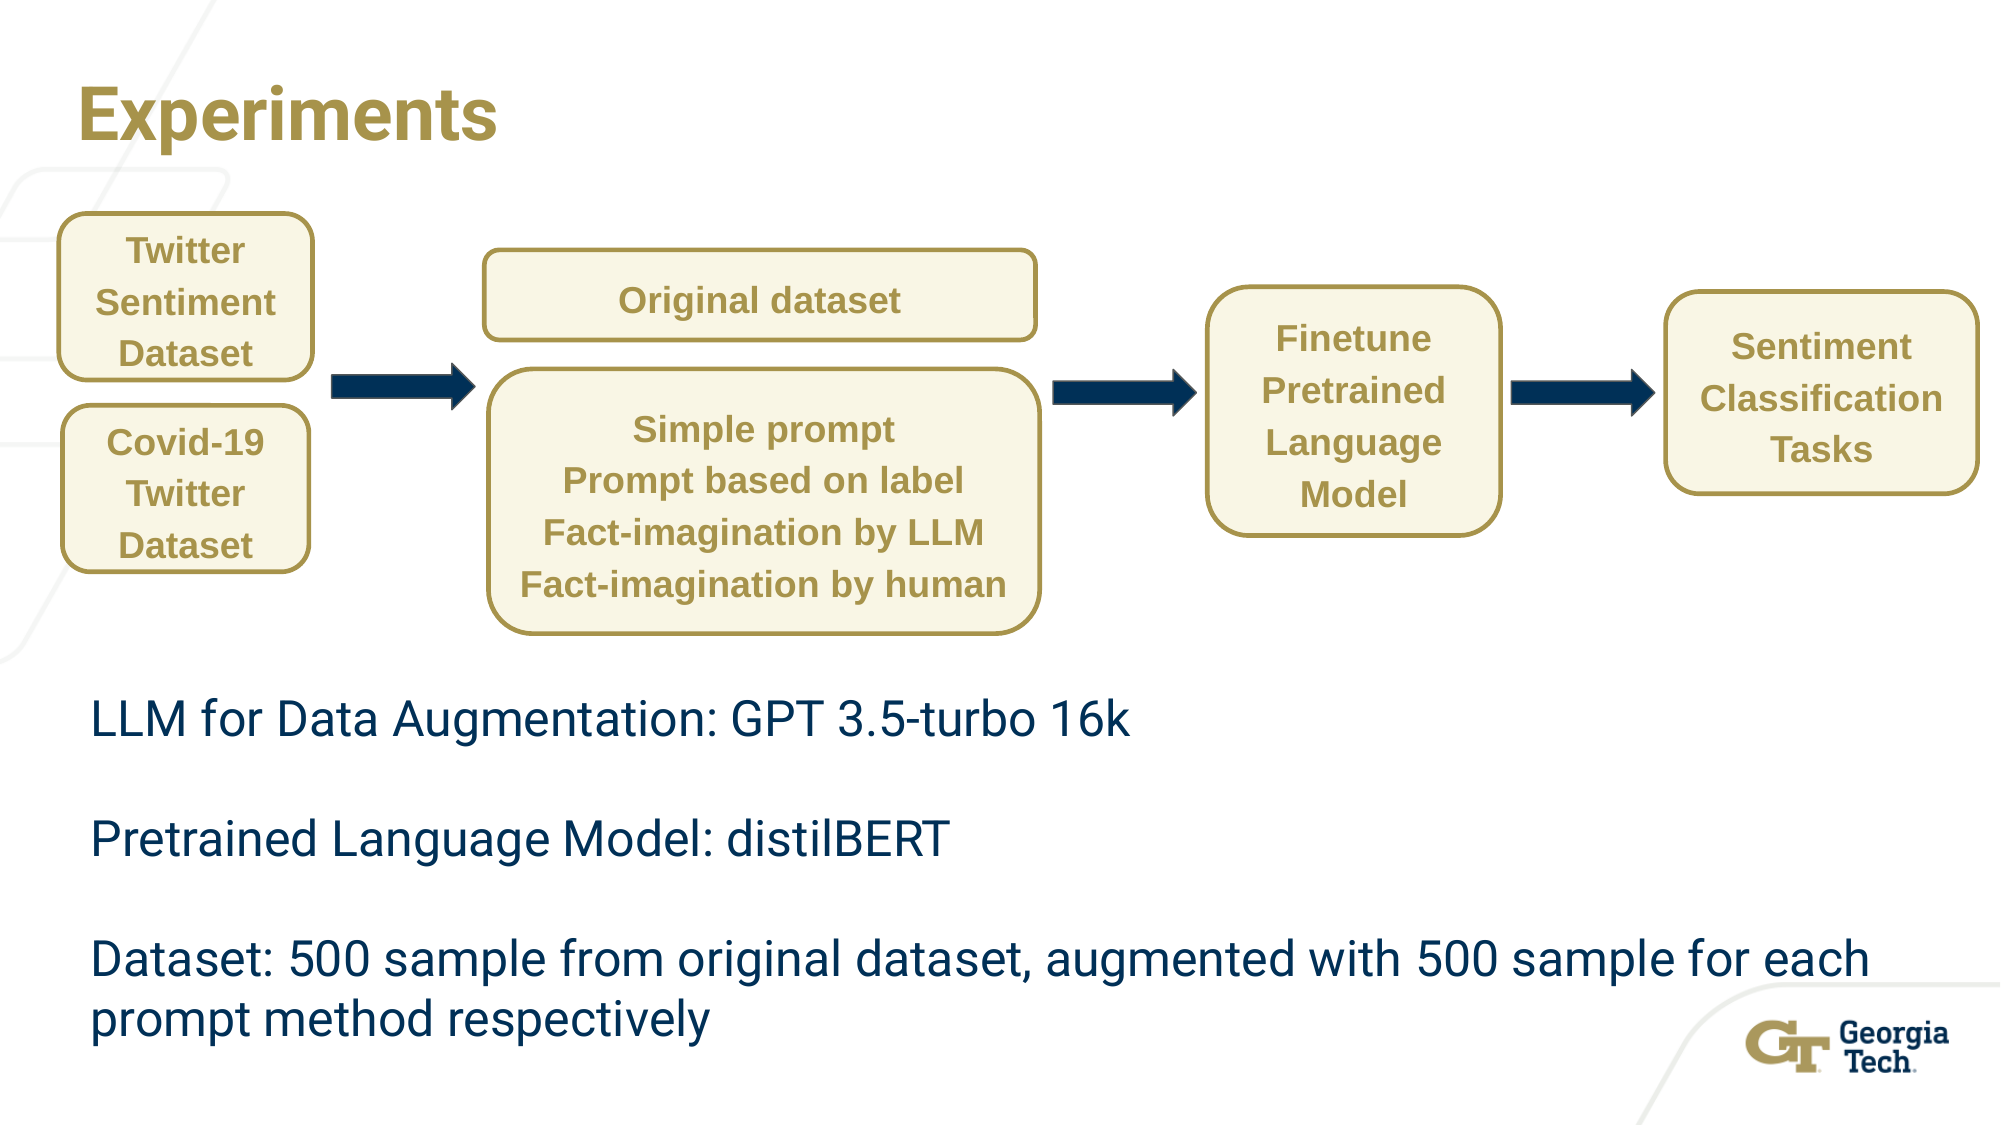

# Experiments
Twitter Sentiment Dataset
Original dataset
Finetune
Pretrained Language Model
Sentiment Classification Tasks

Simple prompt
Prompt based on label
Fact-imagination by LLM
Fact-imagination by human

Covid-19 Twitter Dataset
LLM for Data Augmentation: GPT 3.5-turbo 16k

Pretrained Language Model: distilBERT

Dataset: 500 sample from original dataset, augmented with 500 sample for each prompt method respectively